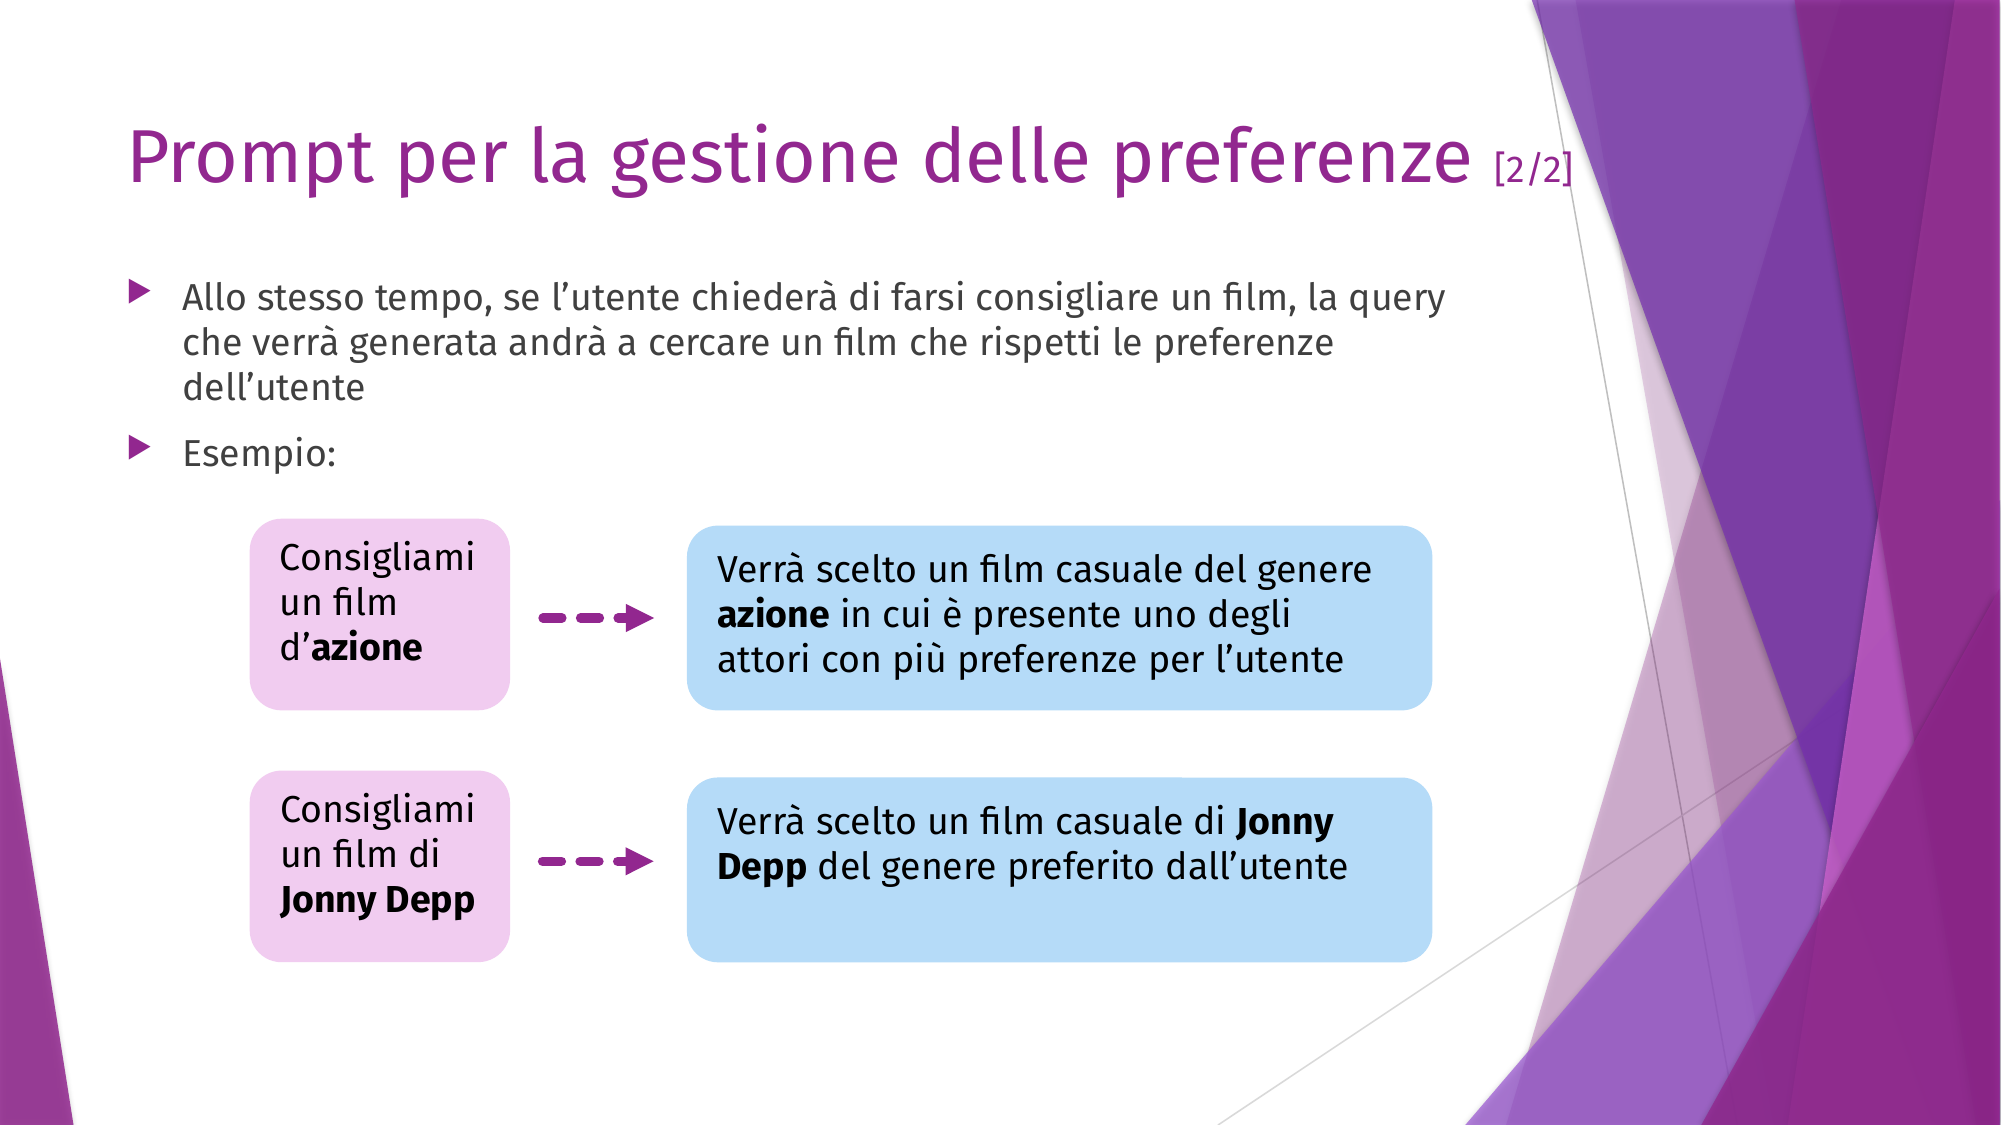

# Prompt per la gestione delle preferenze [2/2]
Allo stesso tempo, se l’utente chiederà di farsi consigliare un film, la query che verrà generata andrà a cercare un film che rispetti le preferenze dell’utente
Esempio:

Consigliami un film d’azione

Verrà scelto un film casuale del genere azione in cui è presente uno degli attori con più preferenze per l’utente

Consigliami un film di Jonny Depp

Verrà scelto un film casuale di Jonny Depp del genere preferito dall’utente